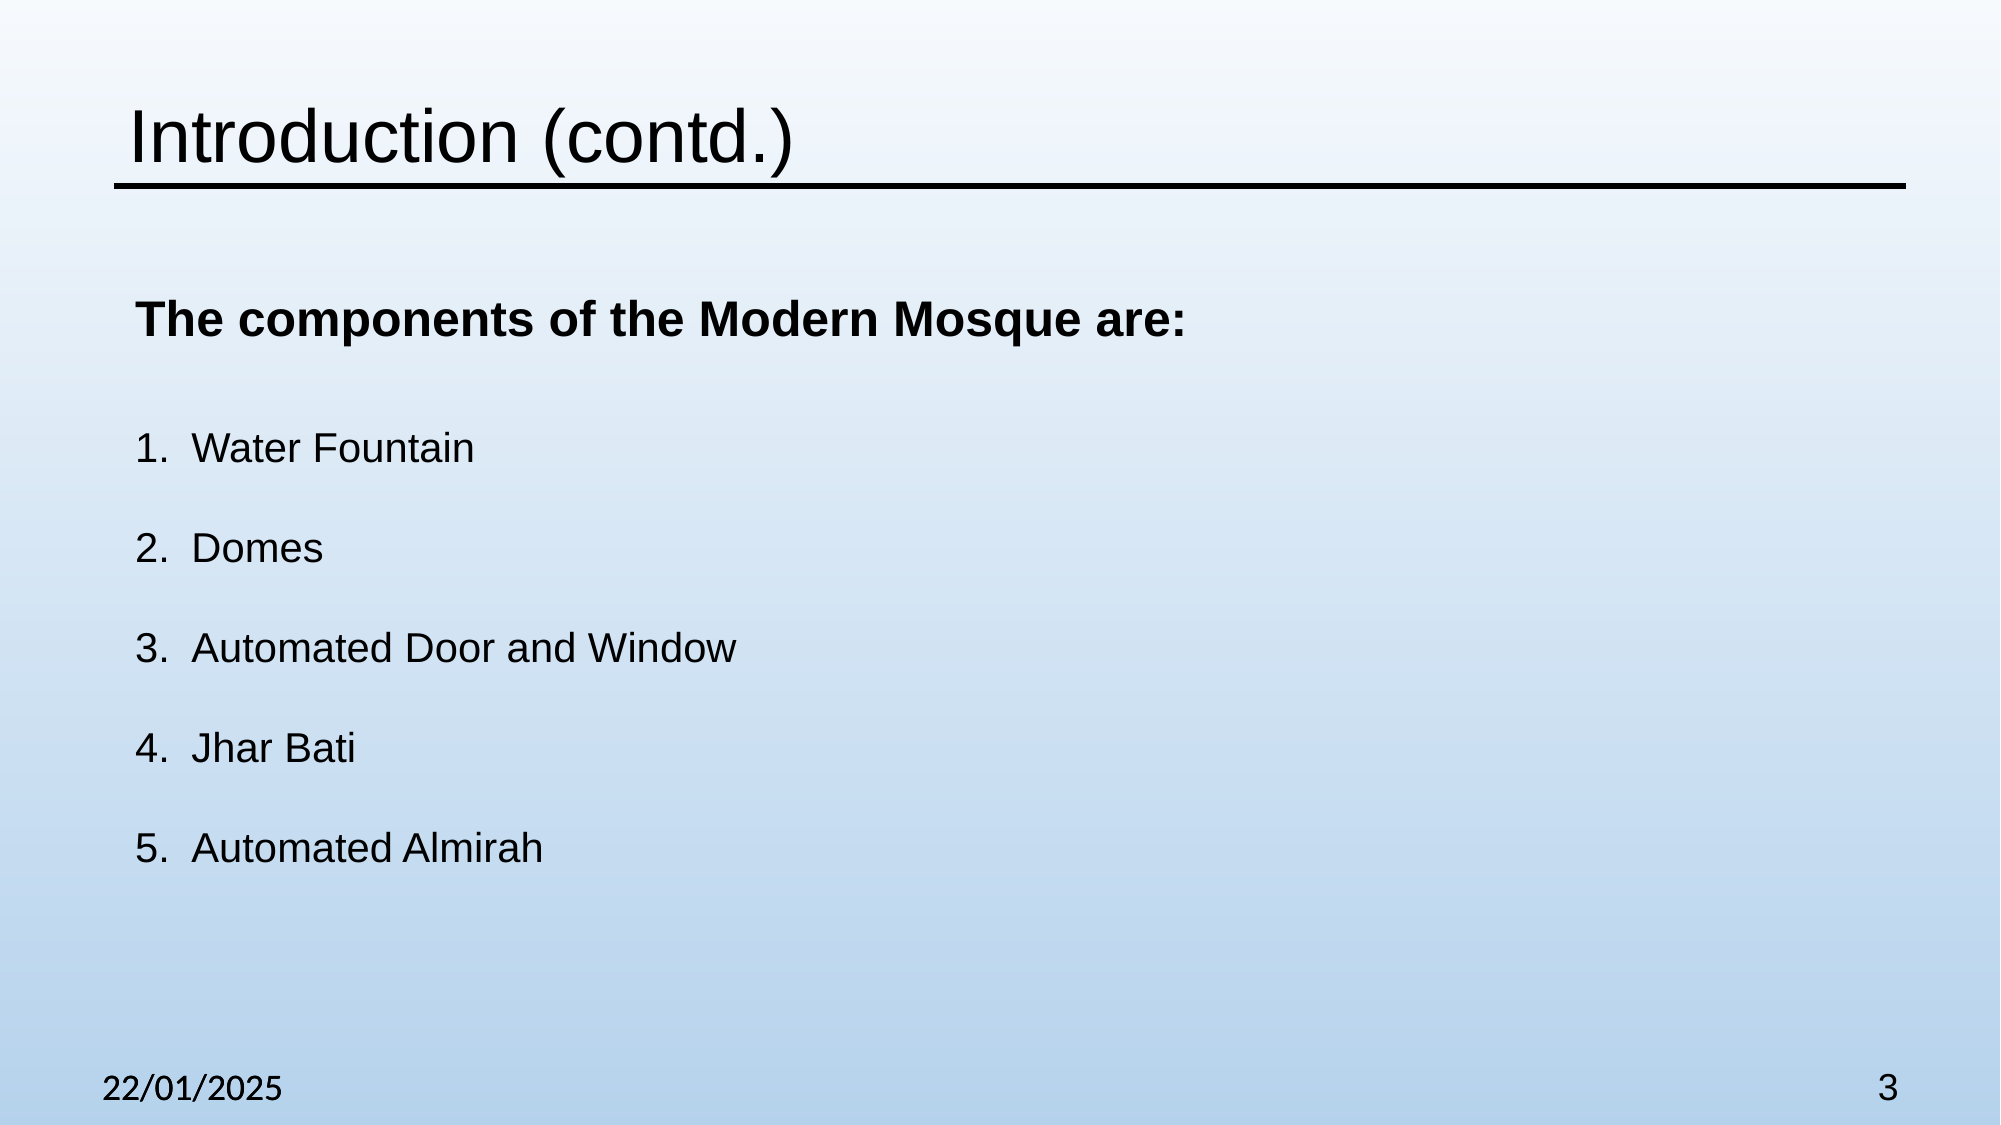

Introduction (contd.)
The components of the Modern Mosque are:

Water Fountain
Domes
Automated Door and Window
Jhar Bati
Automated Almirah
22/01/2025
22/01/2025
3